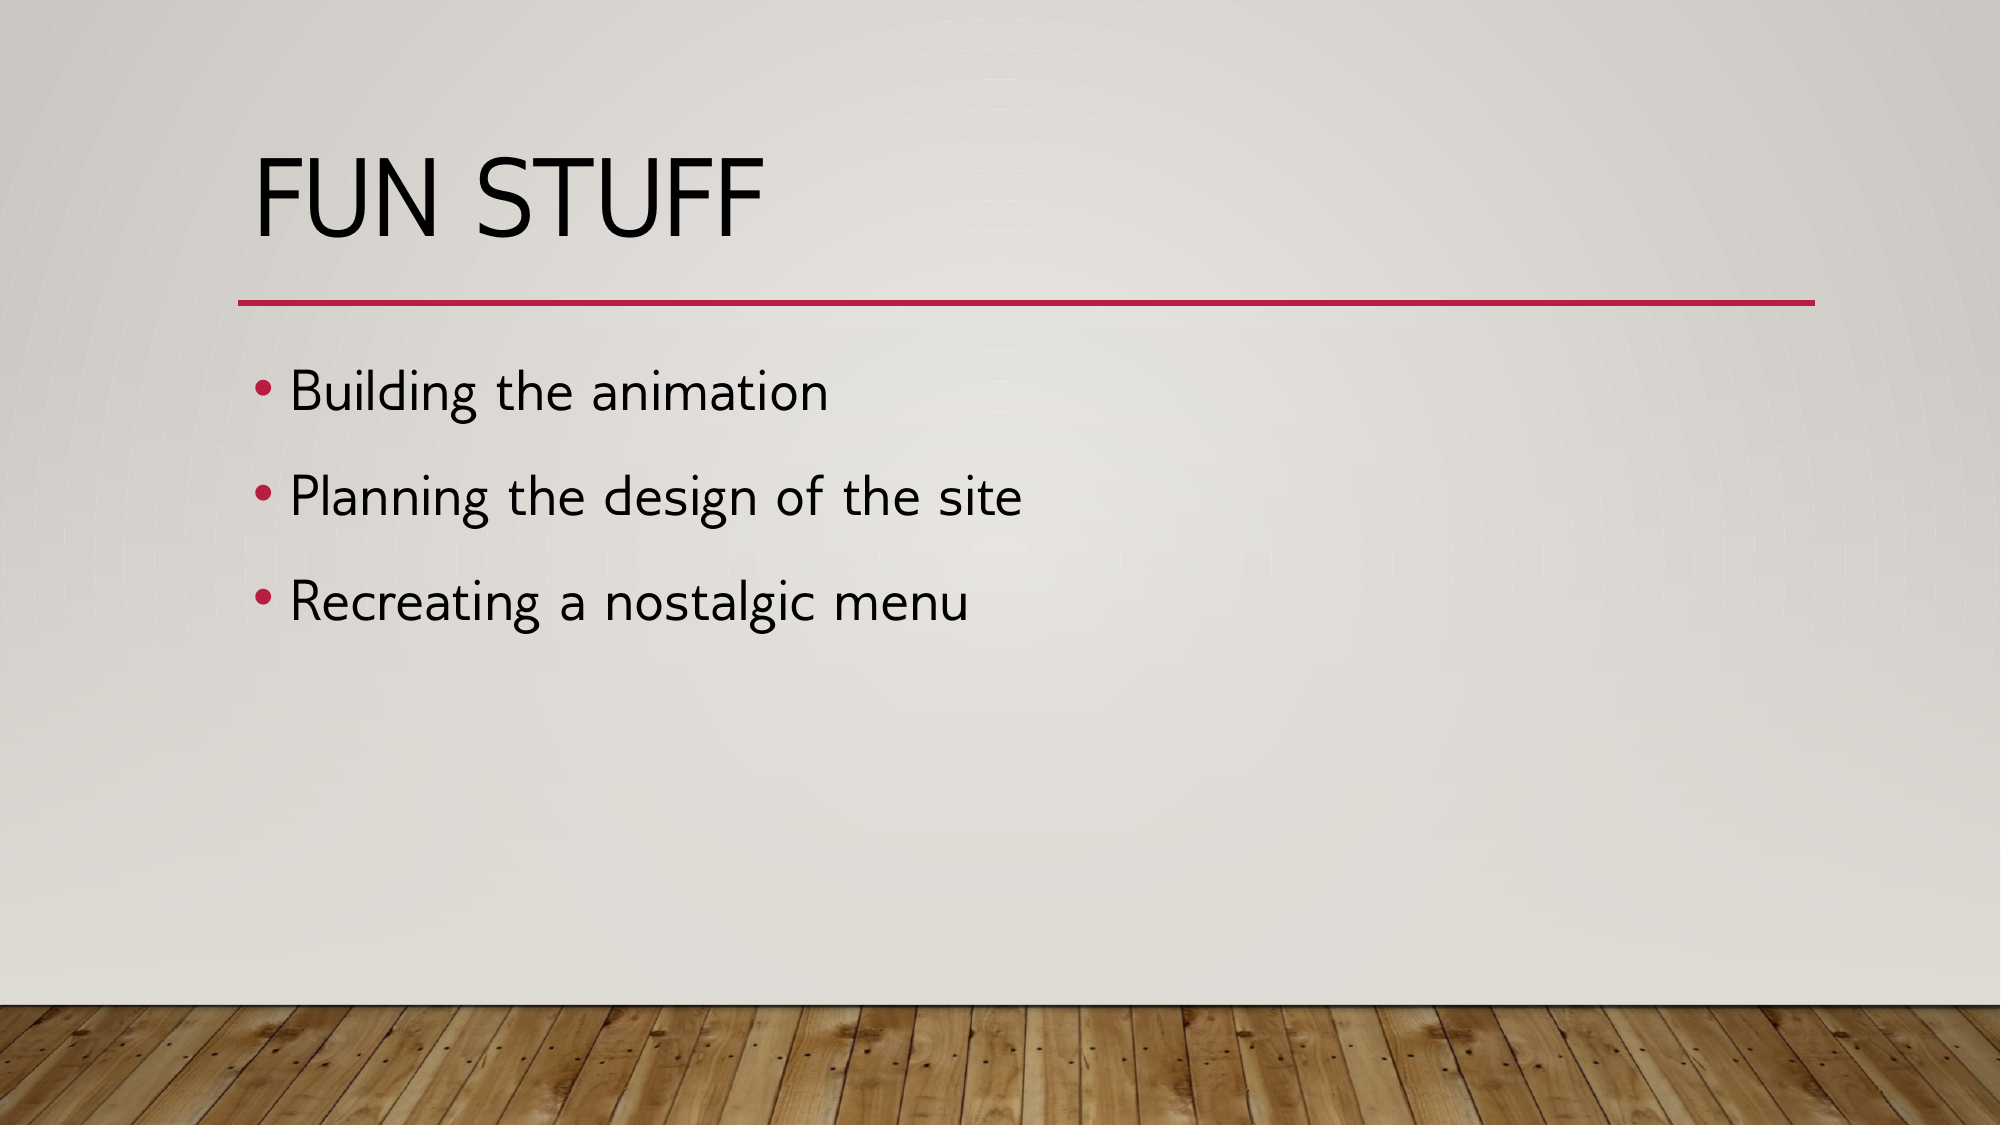

# Fun stuff
Building the animation
Planning the design of the site
Recreating a nostalgic menu